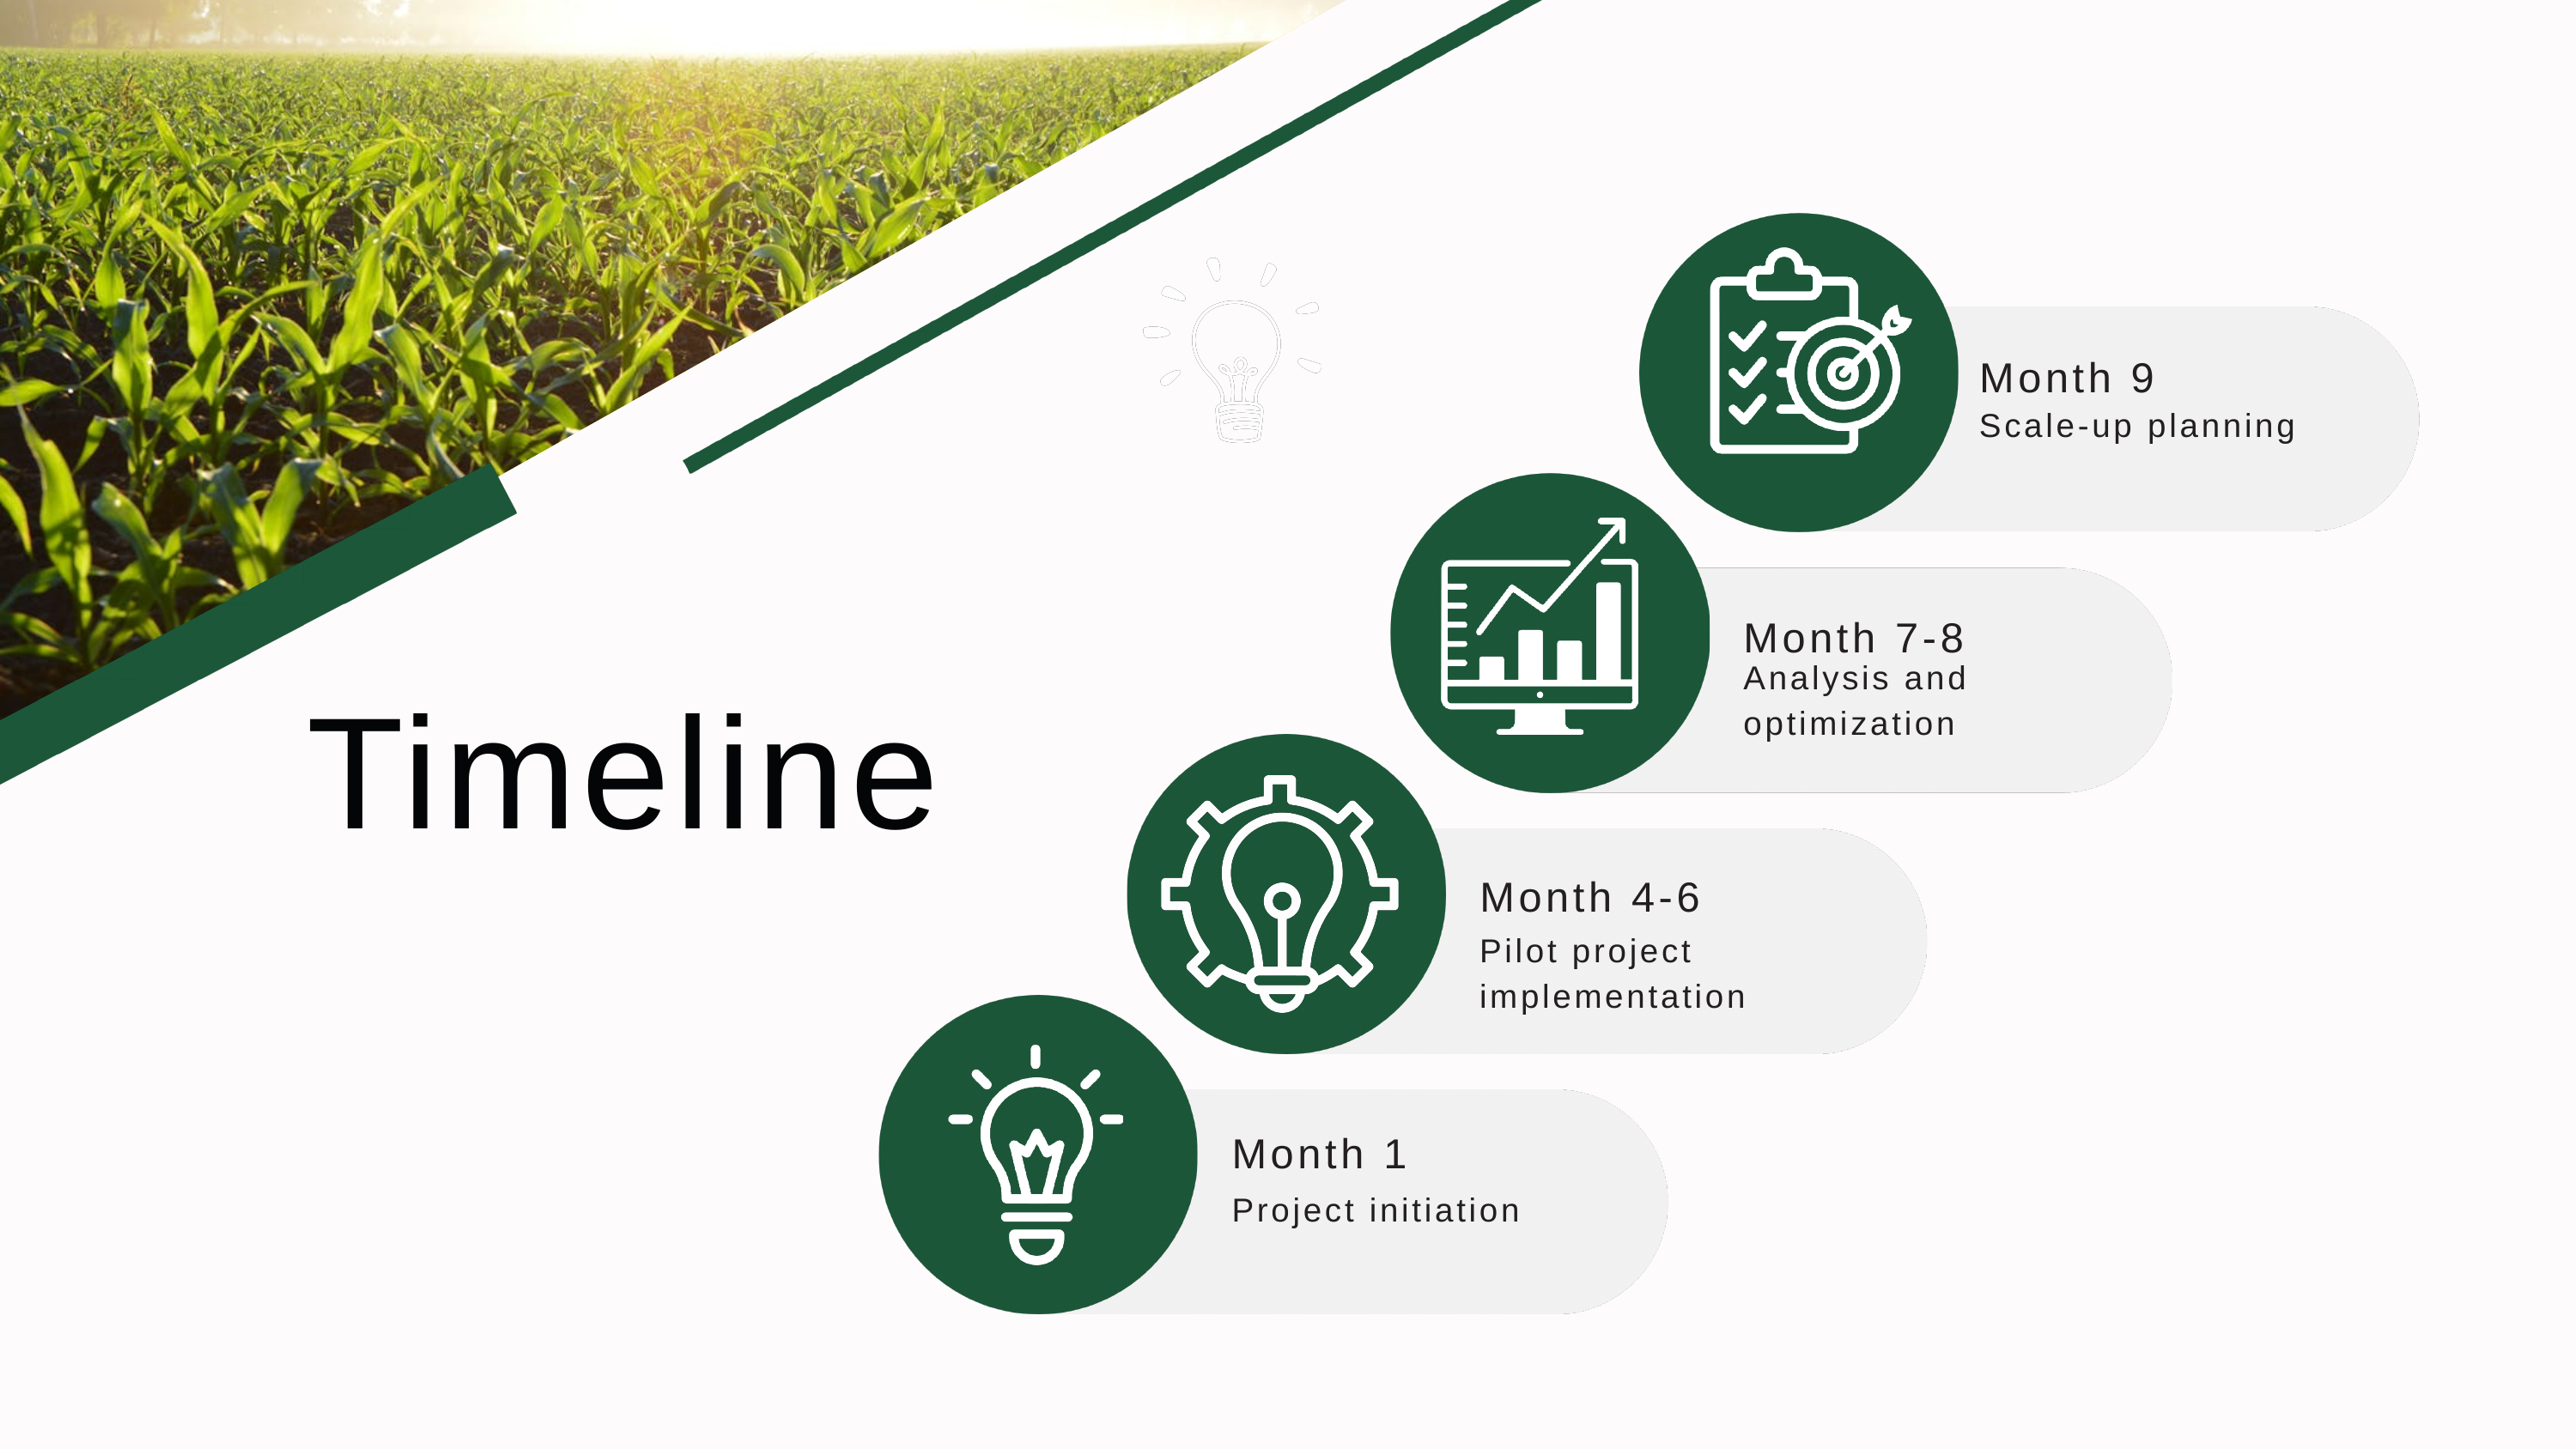

Month 9
Scale-up planning

Month 7-8
Analysis and optimization
Timeline

Month 4-6
Pilot project implementation

Month 1
Project initiation